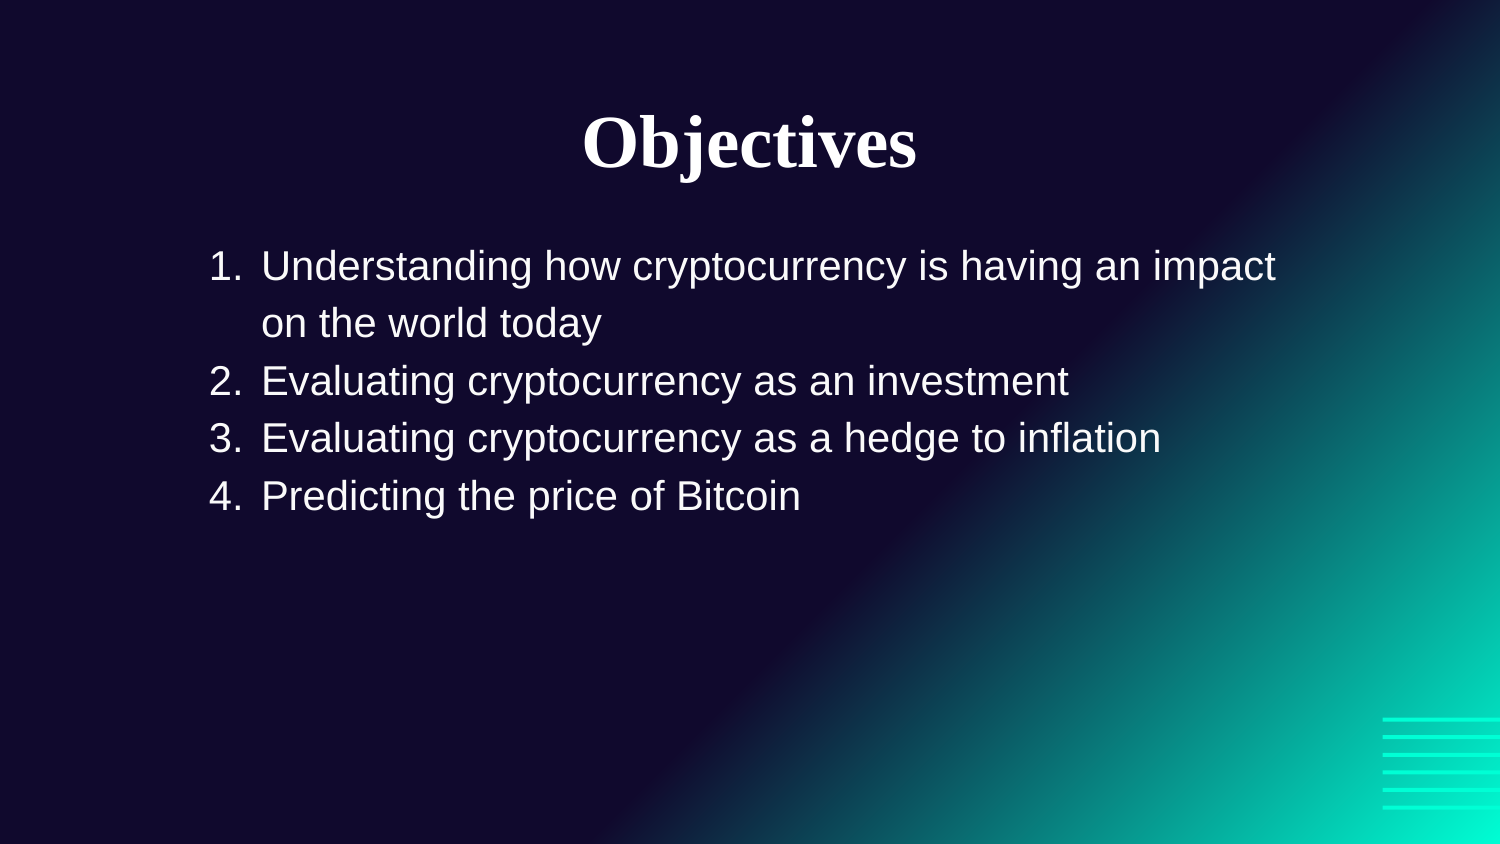

# Objectives

Understanding how cryptocurrency is having an impact on the world today
Evaluating cryptocurrency as an investment
Evaluating cryptocurrency as a hedge to inflation
Predicting the price of Bitcoin